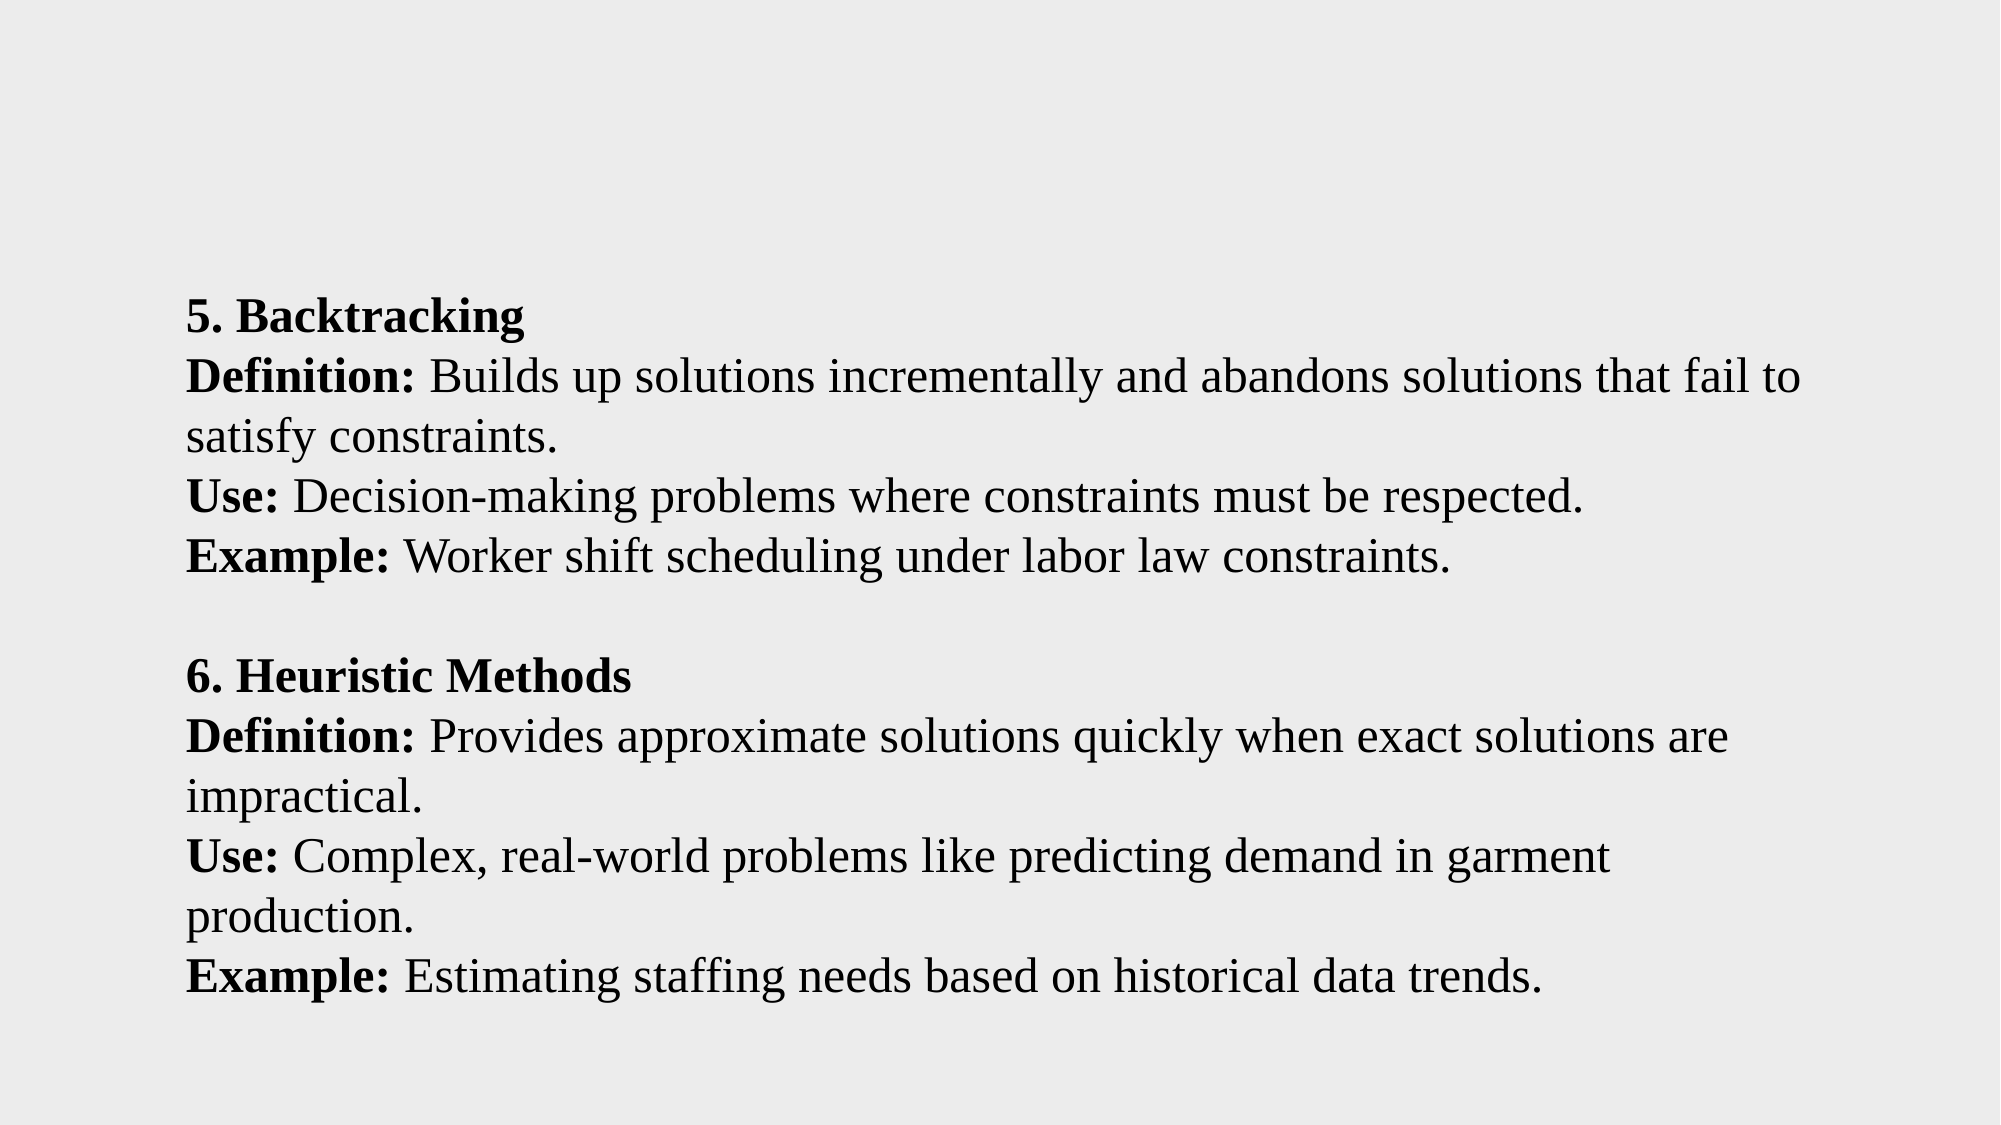

5. Backtracking
Definition: Builds up solutions incrementally and abandons solutions that fail to satisfy constraints.
Use: Decision-making problems where constraints must be respected.
Example: Worker shift scheduling under labor law constraints.

6. Heuristic Methods
Definition: Provides approximate solutions quickly when exact solutions are impractical.
Use: Complex, real-world problems like predicting demand in garment production.
Example: Estimating staffing needs based on historical data trends.